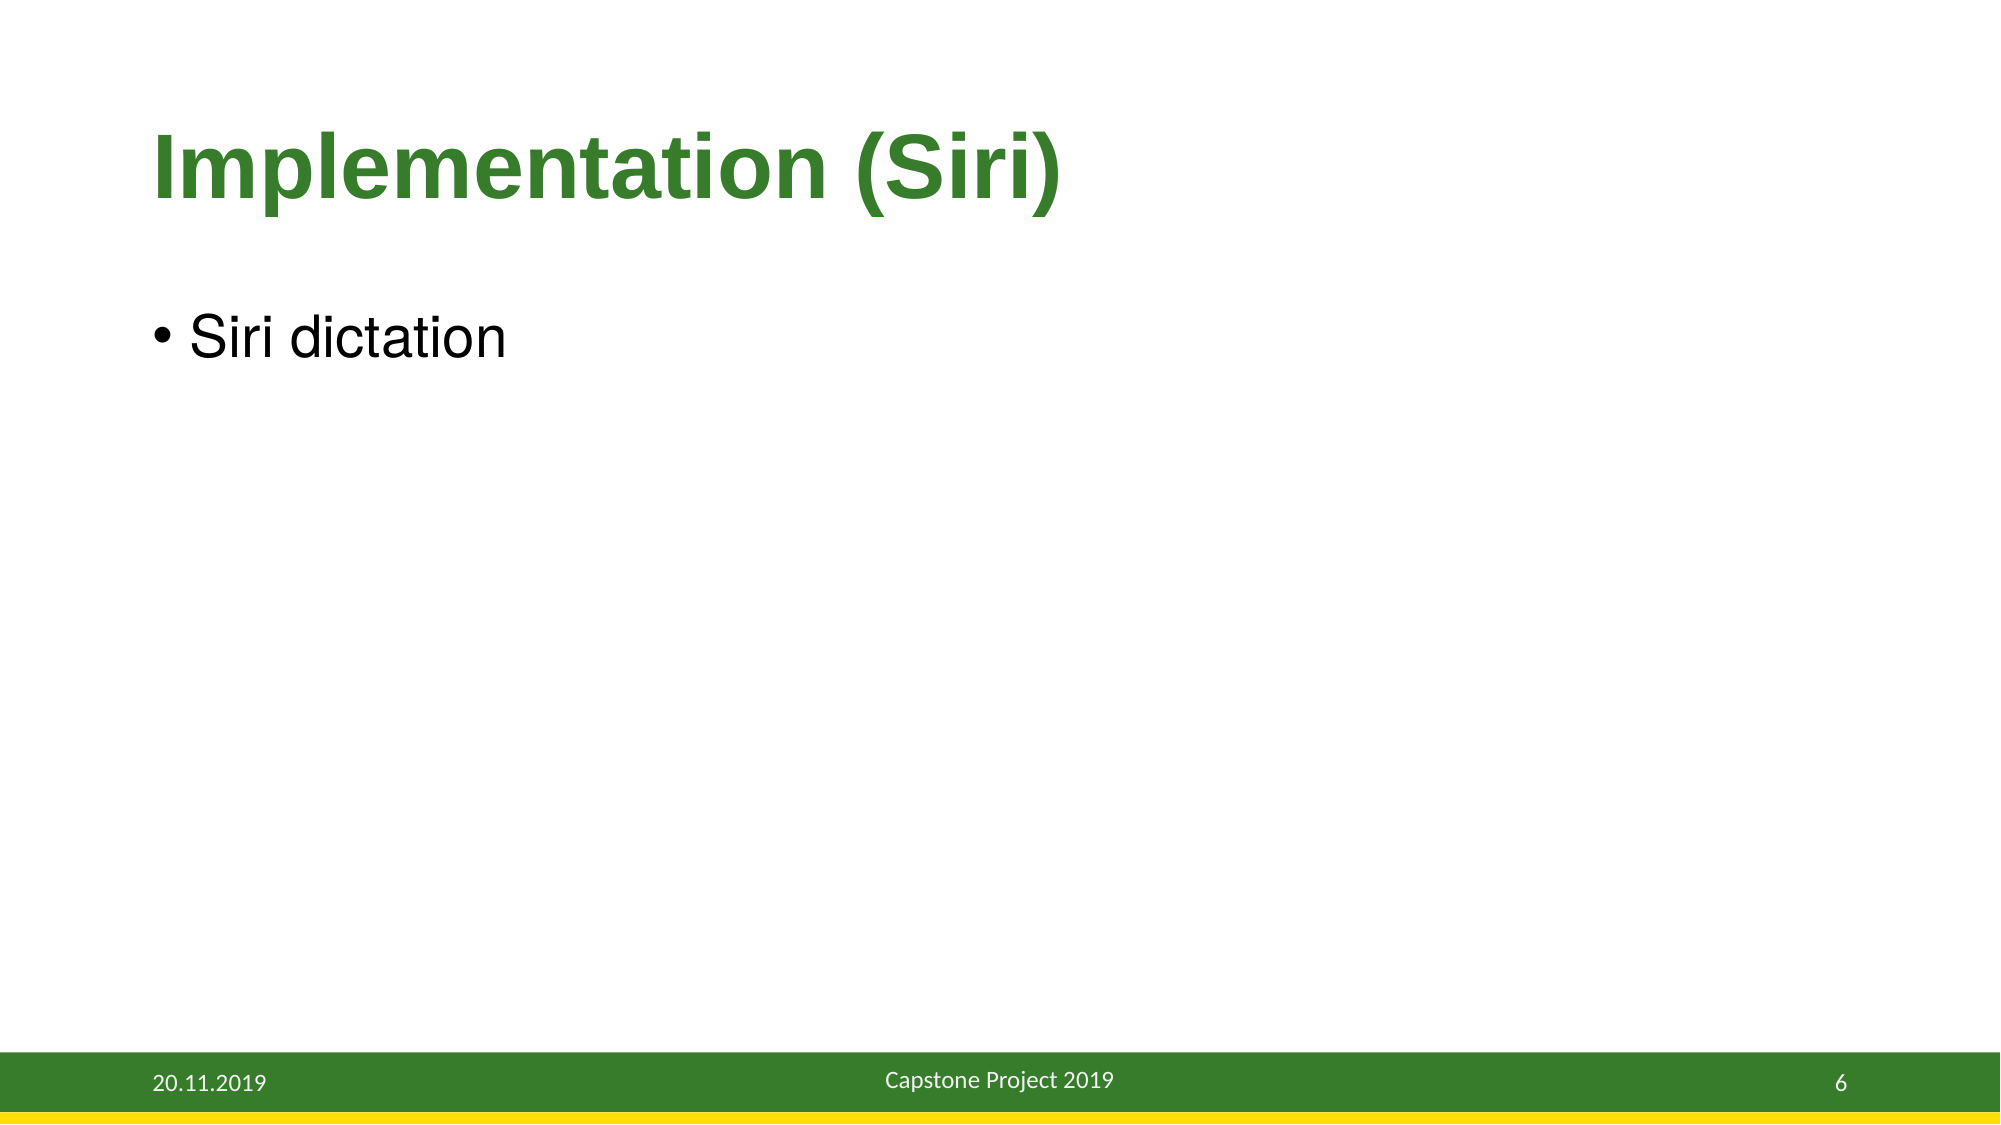

# Implementation (Siri)
Siri dictation
Capstone Project 2019
6
20.11.2019